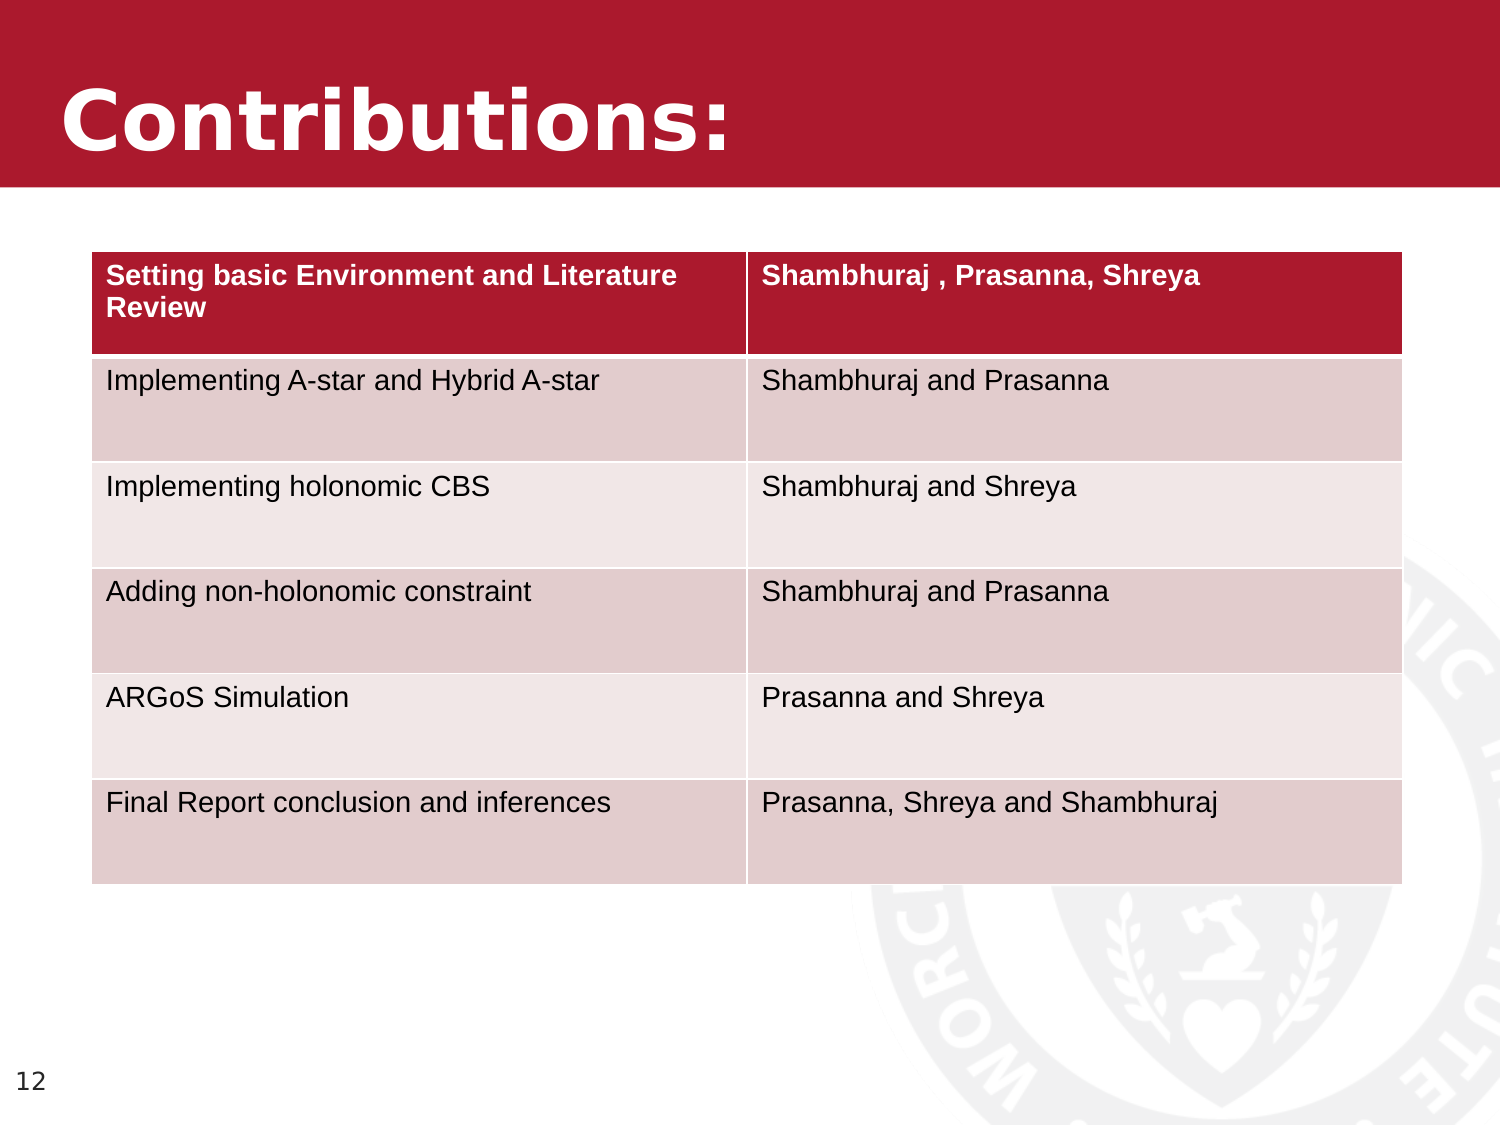

# Contributions:
| Setting basic Environment and Literature Review | Shambhuraj , Prasanna, Shreya |
| --- | --- |
| Implementing A-star and Hybrid A-star | Shambhuraj and Prasanna |
| Implementing holonomic CBS | Shambhuraj and Shreya |
| Adding non-holonomic constraint | Shambhuraj and Prasanna |
| ARGoS Simulation | Prasanna and Shreya |
| Final Report conclusion and inferences | Prasanna, Shreya and Shambhuraj |
12